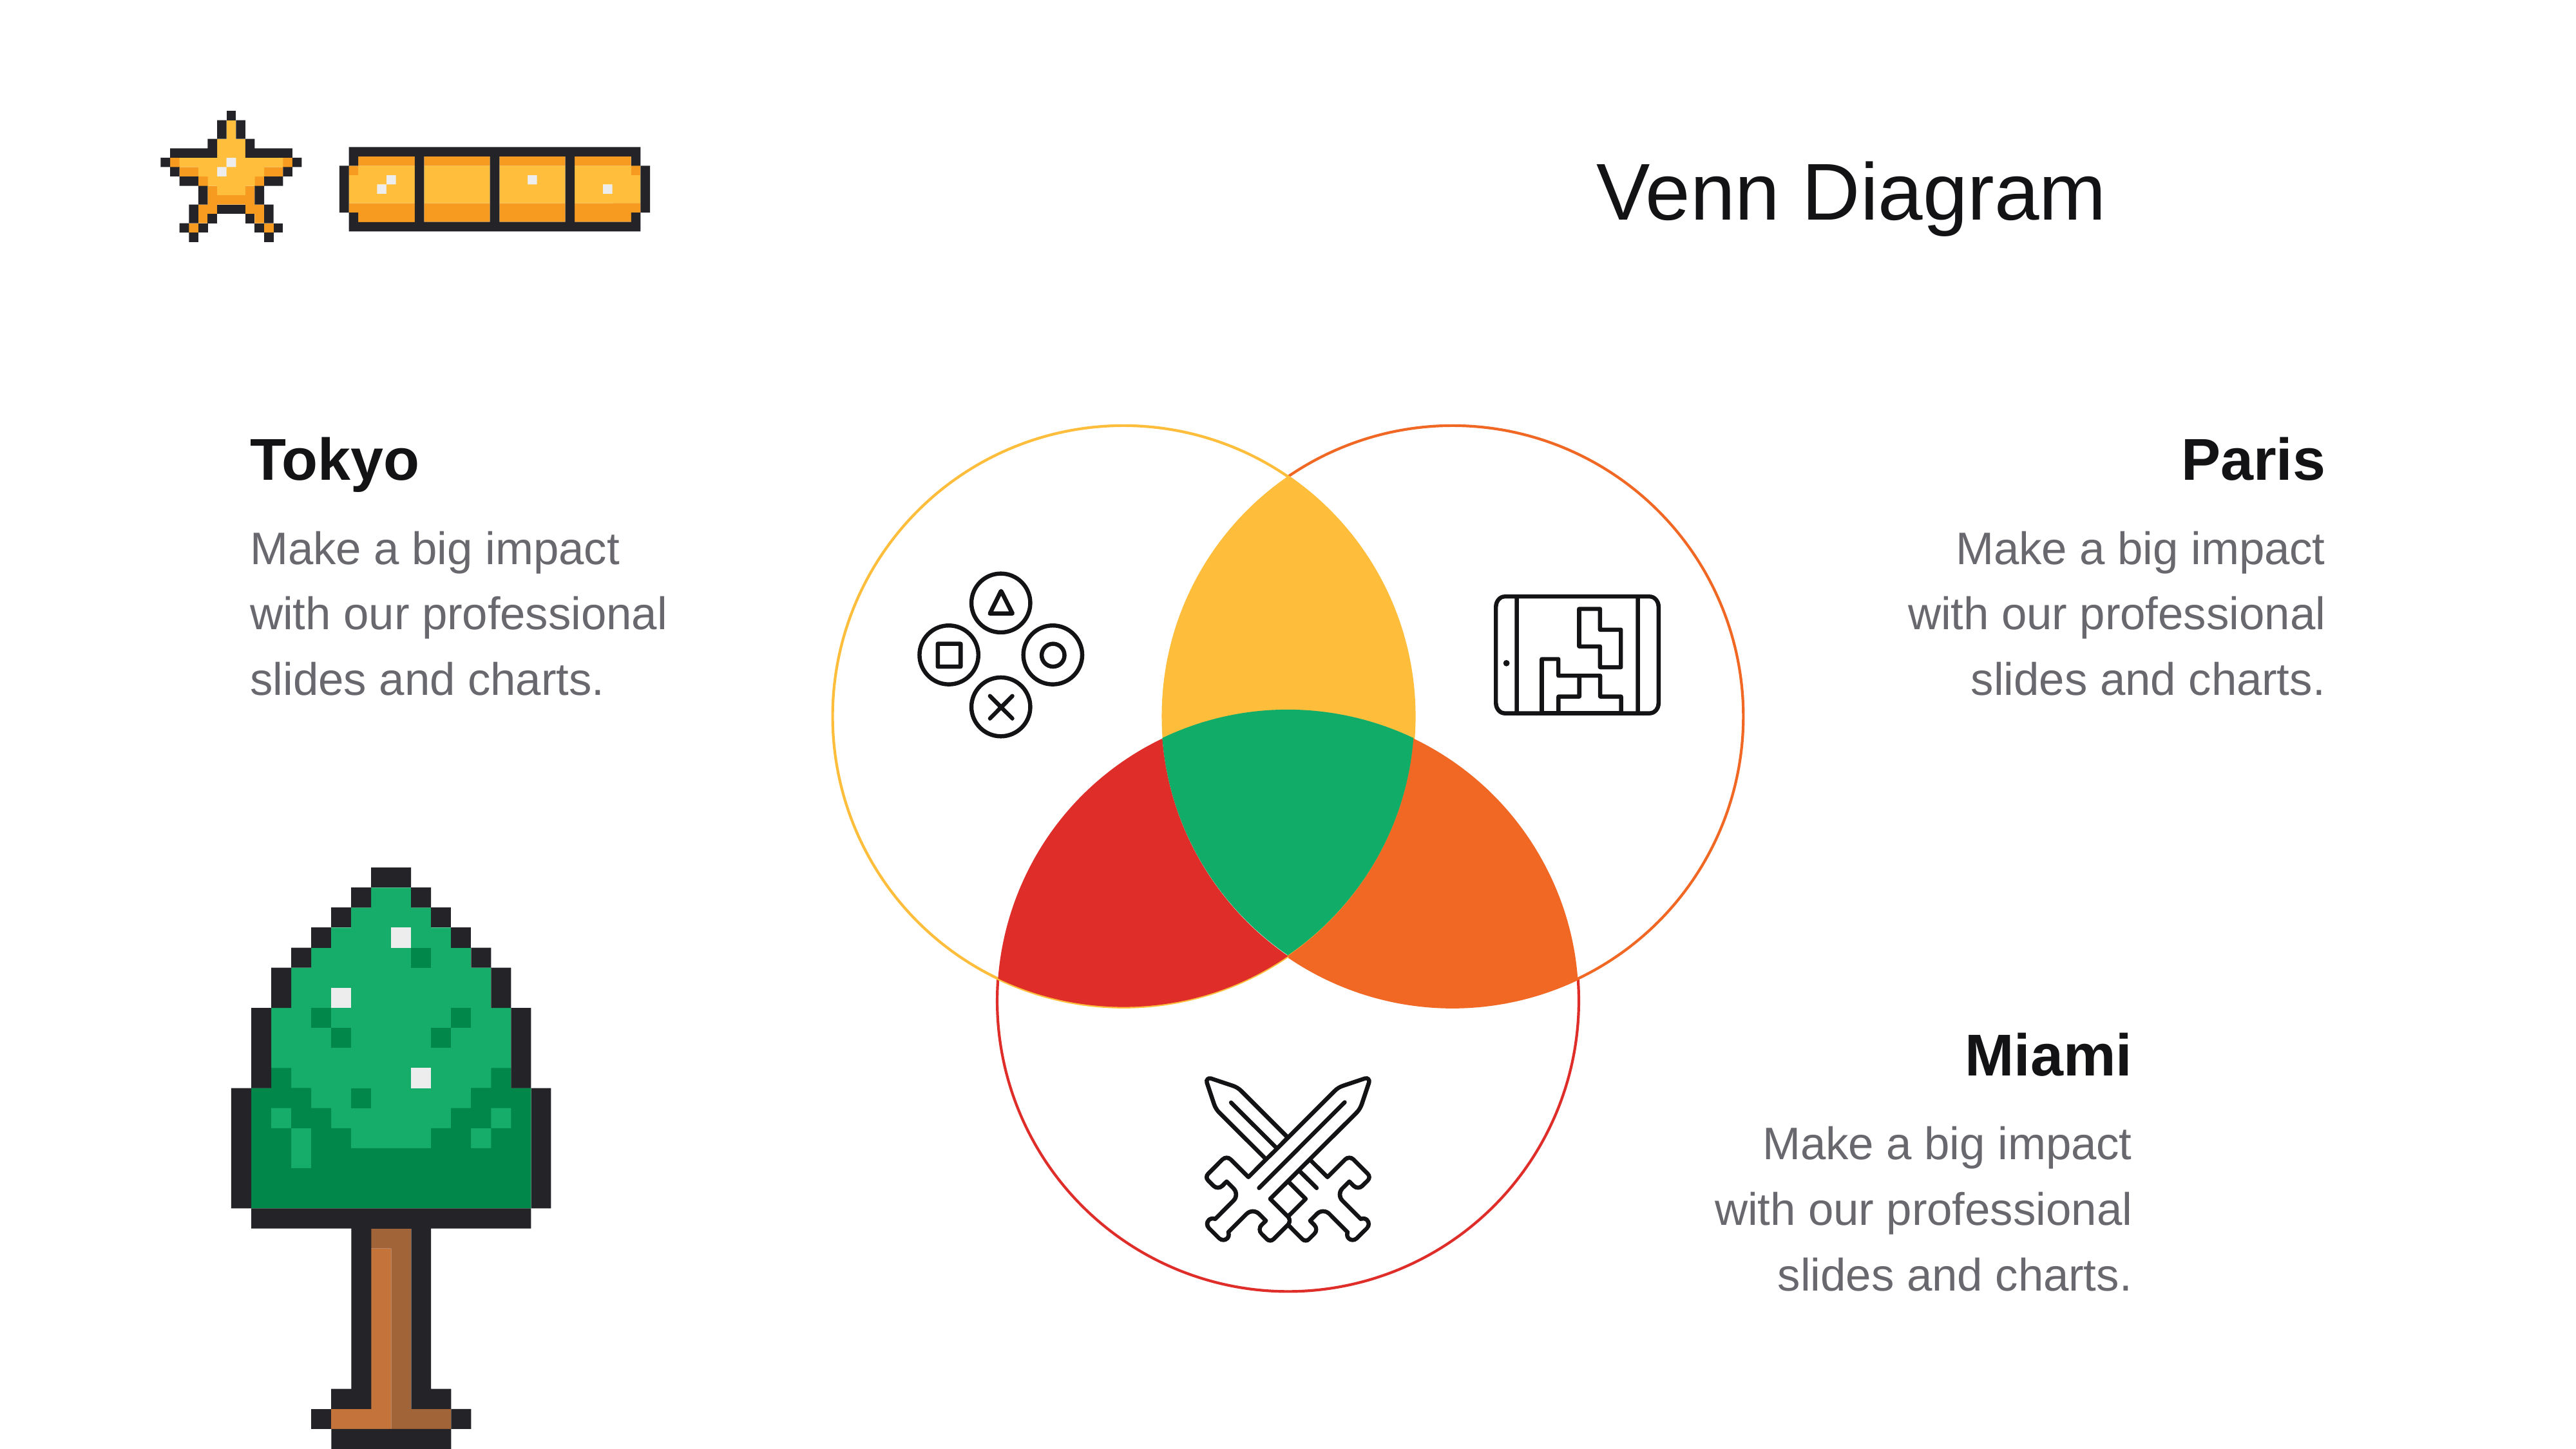

Venn Diagram
Tokyo
Paris

Make a big impact with our professional slides and charts.
Make a big impact with our professional slides and charts.

Miami

Make a big impact with our professional slides and charts.